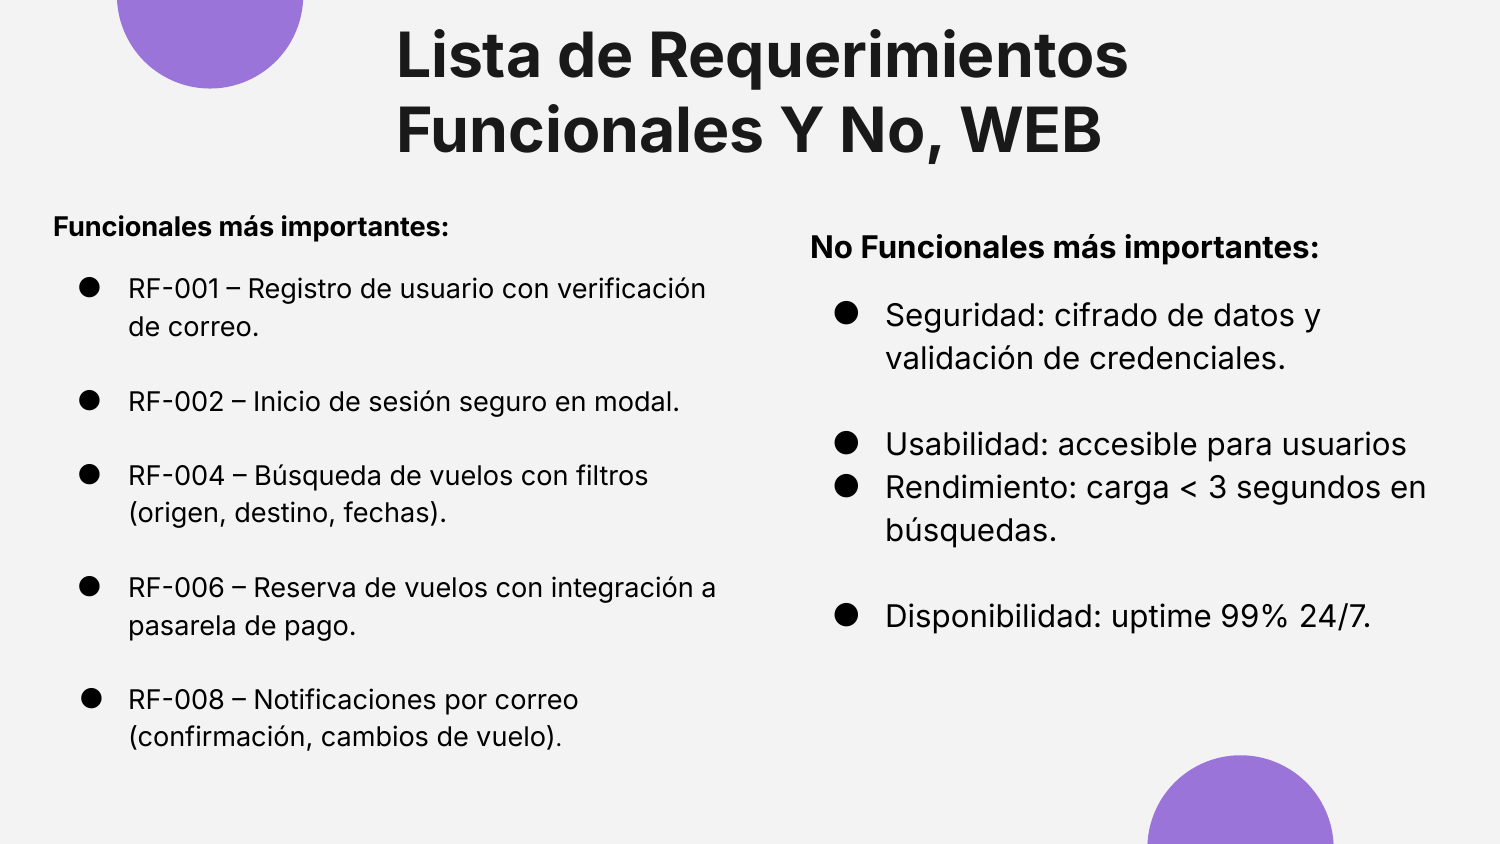

# Lista de Requerimientos Funcionales Y No, WEB

Funcionales más importantes:
RF-001 – Registro de usuario con verificación de correo.
RF-002 – Inicio de sesión seguro en modal.
RF-004 – Búsqueda de vuelos con filtros (origen, destino, fechas).
RF-006 – Reserva de vuelos con integración a pasarela de pago.
RF-008 – Notificaciones por correo (confirmación, cambios de vuelo).
No Funcionales más importantes:
Seguridad: cifrado de datos y validación de credenciales.
Usabilidad: accesible para usuarios
Rendimiento: carga < 3 segundos en búsquedas.
Disponibilidad: uptime 99% 24/7.